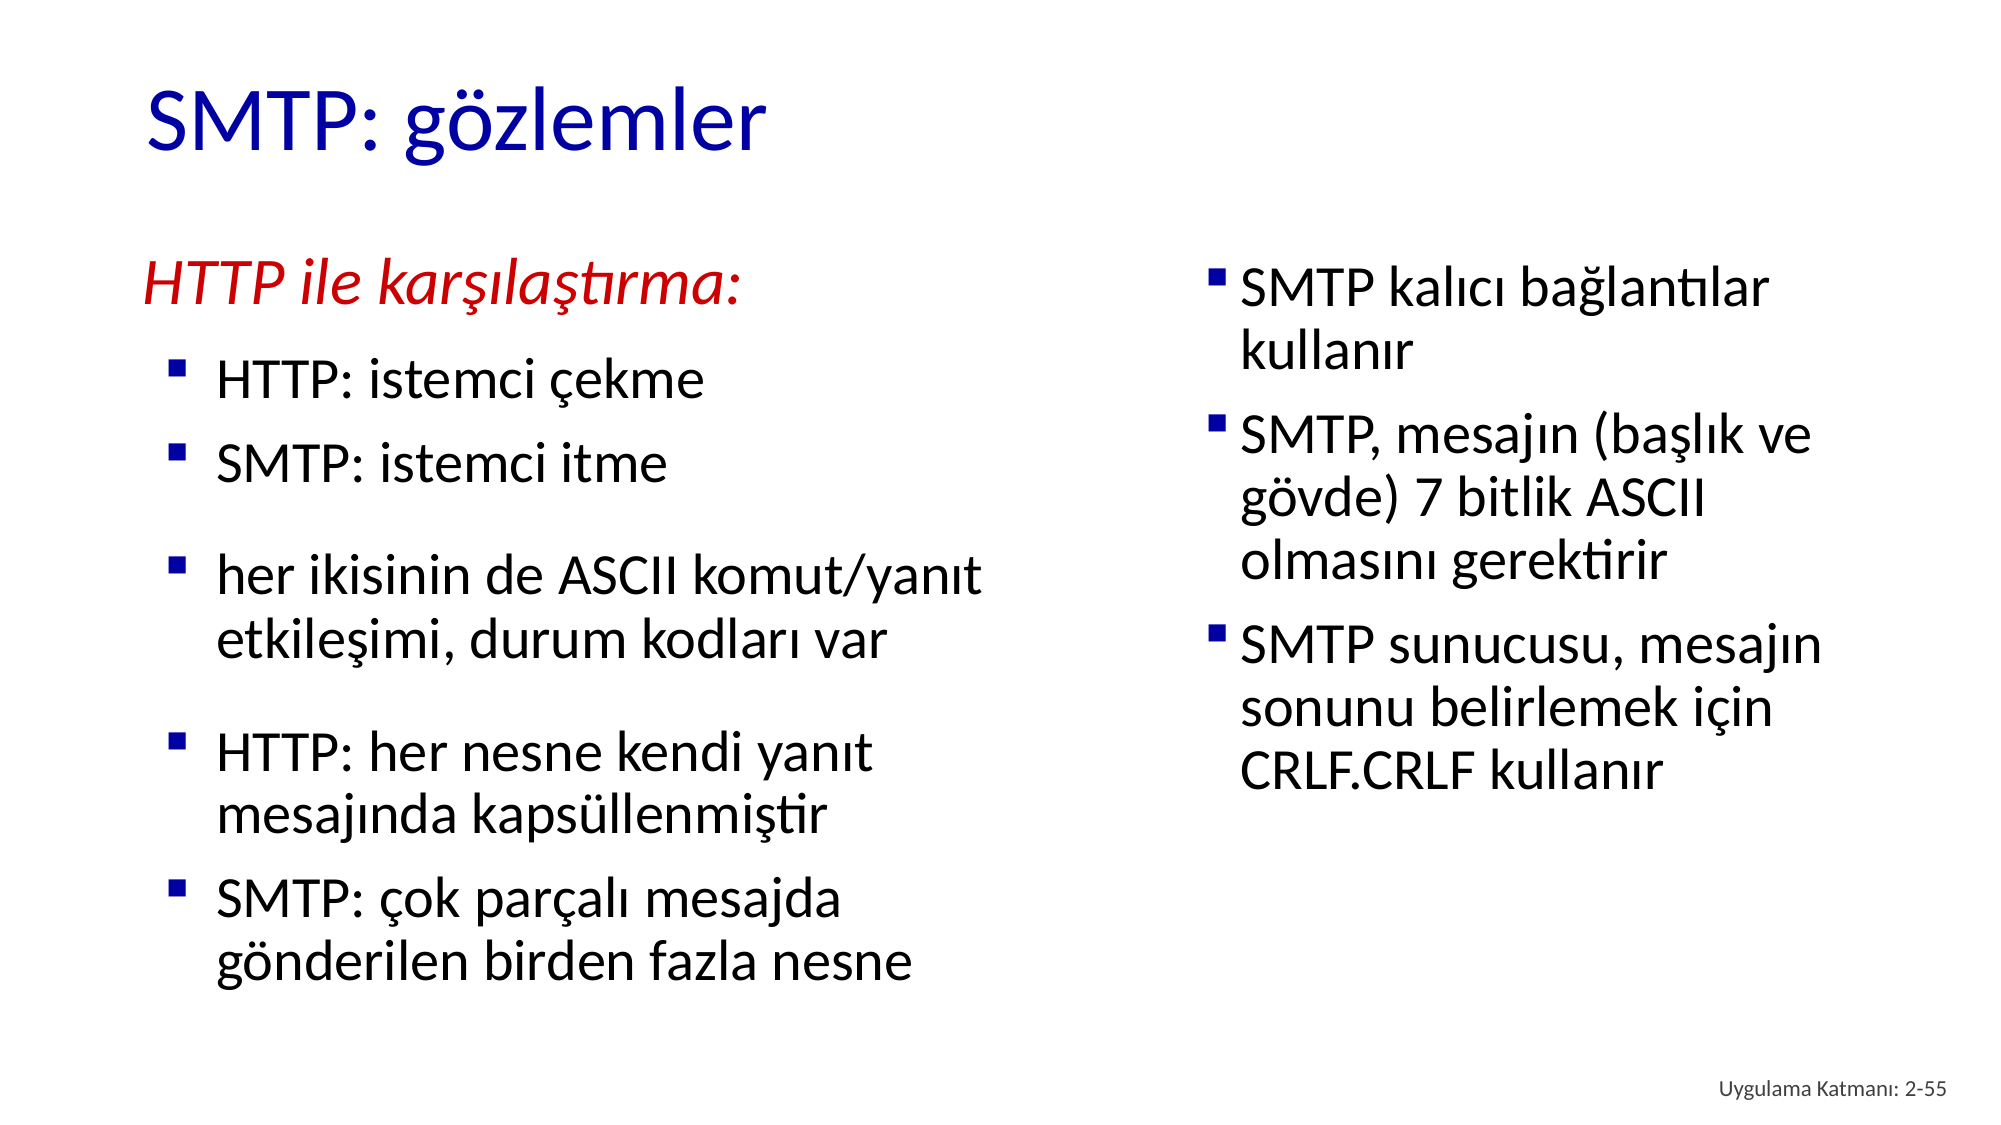

# SMTP: gözlemler
HTTP ile karşılaştırma:
HTTP: istemci çekme
SMTP: istemci itme
her ikisinin de ASCII komut/yanıt etkileşimi, durum kodları var
HTTP: her nesne kendi yanıt mesajında kapsüllenmiştir
SMTP: çok parçalı mesajda gönderilen birden fazla nesne
SMTP kalıcı bağlantılar kullanır
SMTP, mesajın (başlık ve gövde) 7 bitlik ASCII olmasını gerektirir
SMTP sunucusu, mesajın sonunu belirlemek için CRLF.CRLF kullanır
Uygulama Katmanı: 2-55